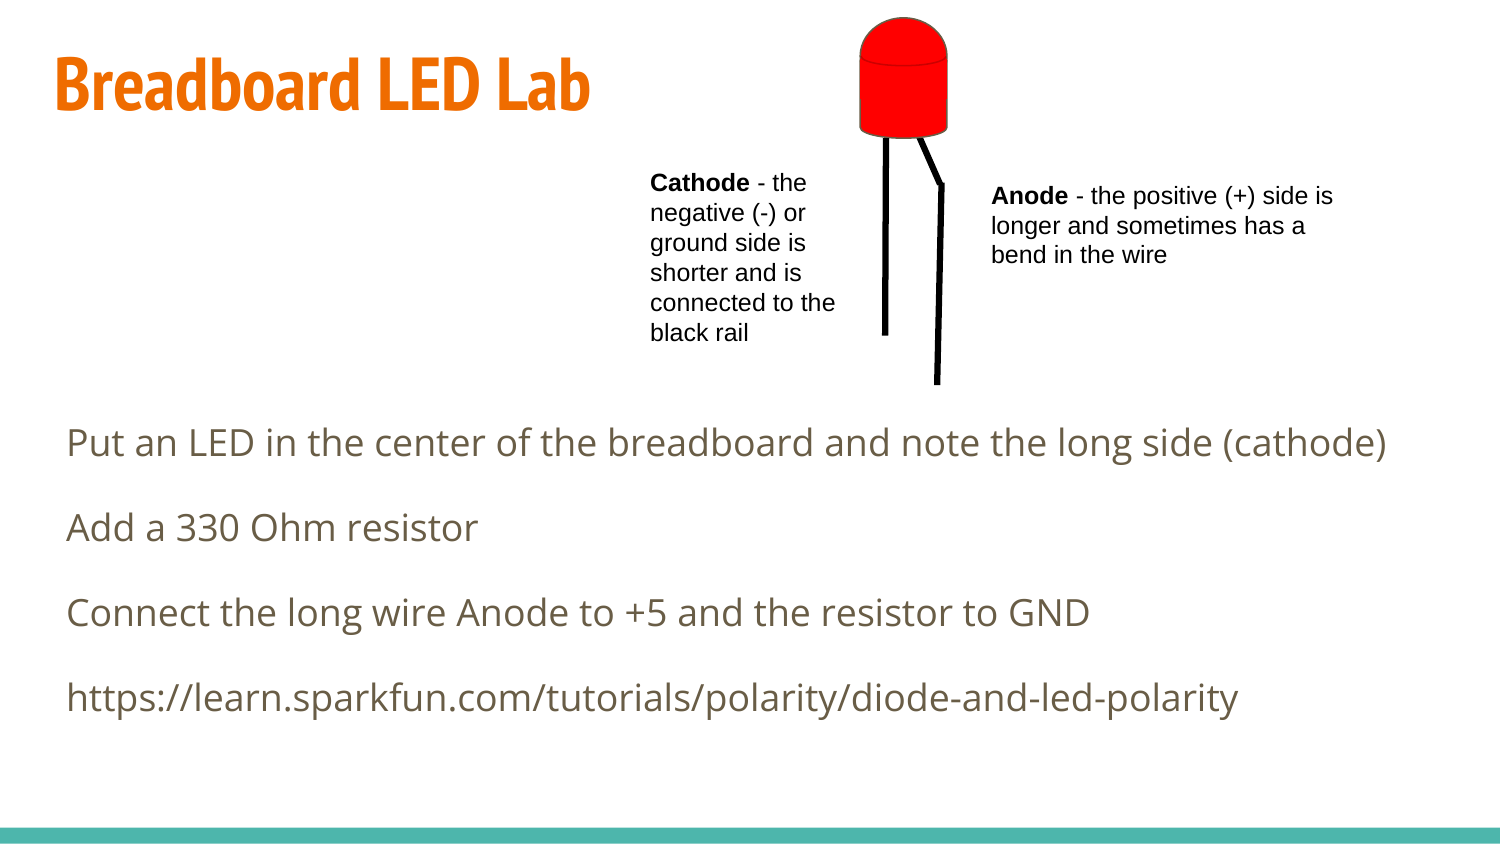

# Breadboard LED Lab

Cathode - the negative (-) or ground side is shorter and is connected to the black rail
Anode - the positive (+) side is longer and sometimes has a bend in the wire
Put an LED in the center of the breadboard and note the long side (cathode)
Add a 330 Ohm resistor
Connect the long wire Anode to +5 and the resistor to GND
https://learn.sparkfun.com/tutorials/polarity/diode-and-led-polarity